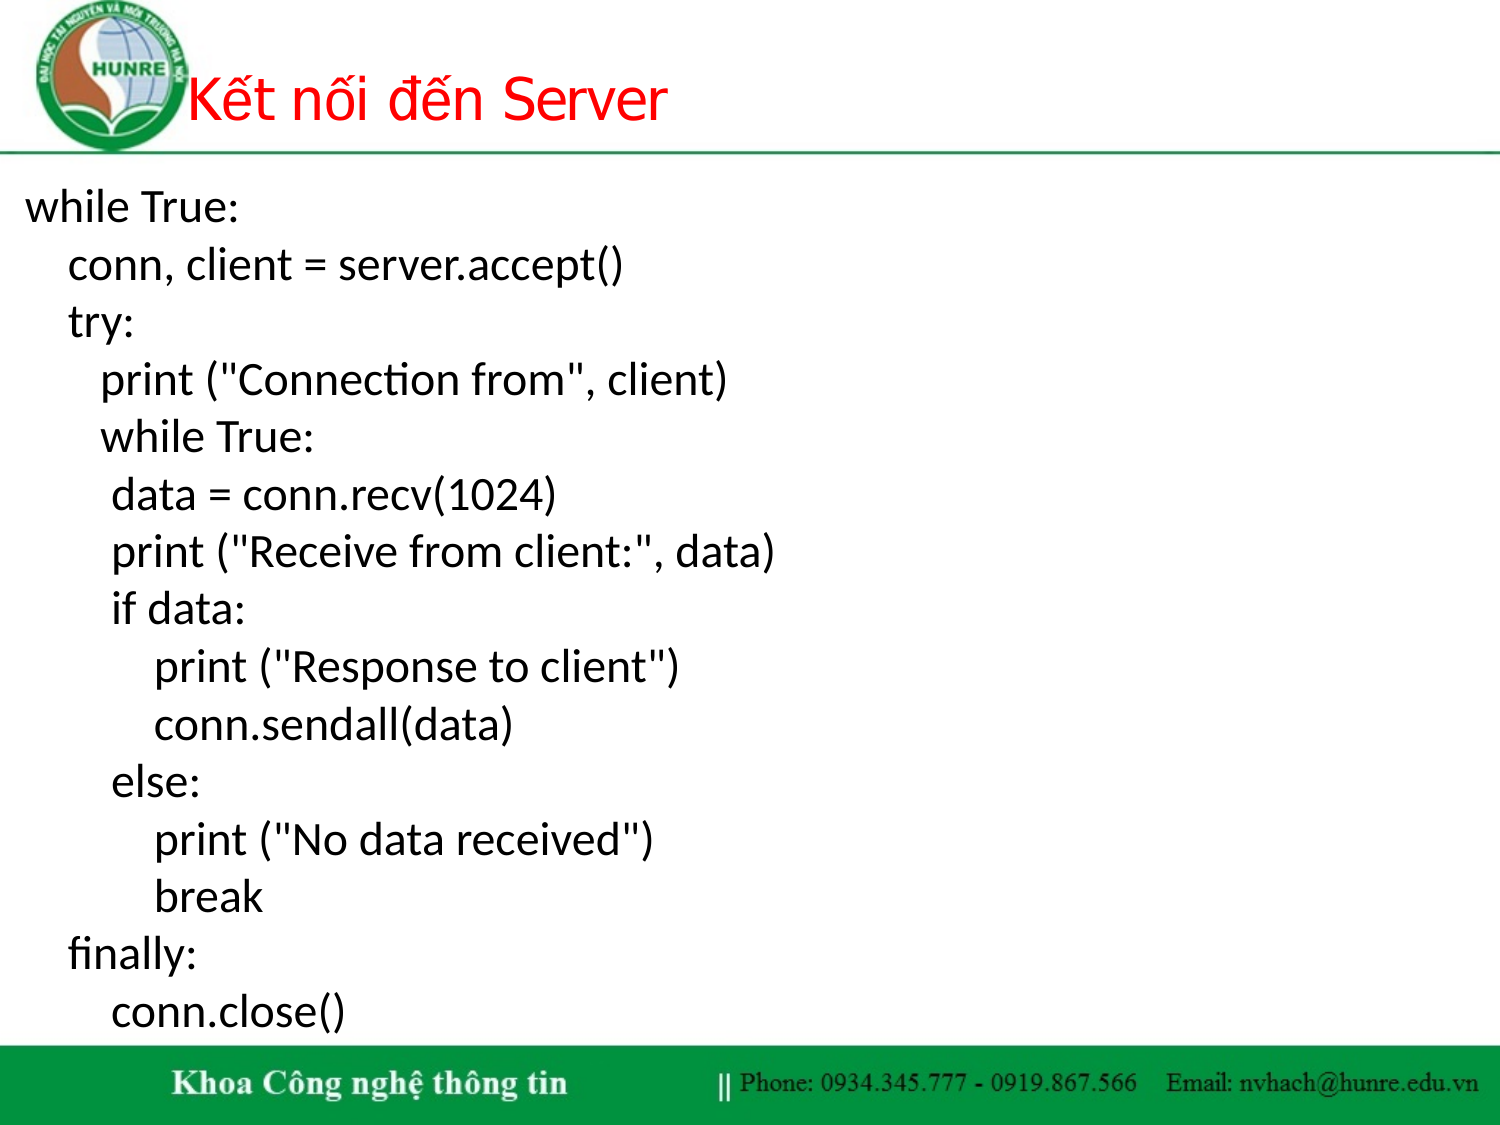

# Kết nối đến Server
while True:
    conn, client = server.accept()
    try:
       print ("Connection from", client)
       while True:
        data = conn.recv(1024)
        print ("Receive from client:", data)
        if data:
            print ("Response to client")
            conn.sendall(data)
        else:
            print ("No data received")
            break
    finally:
        conn.close()